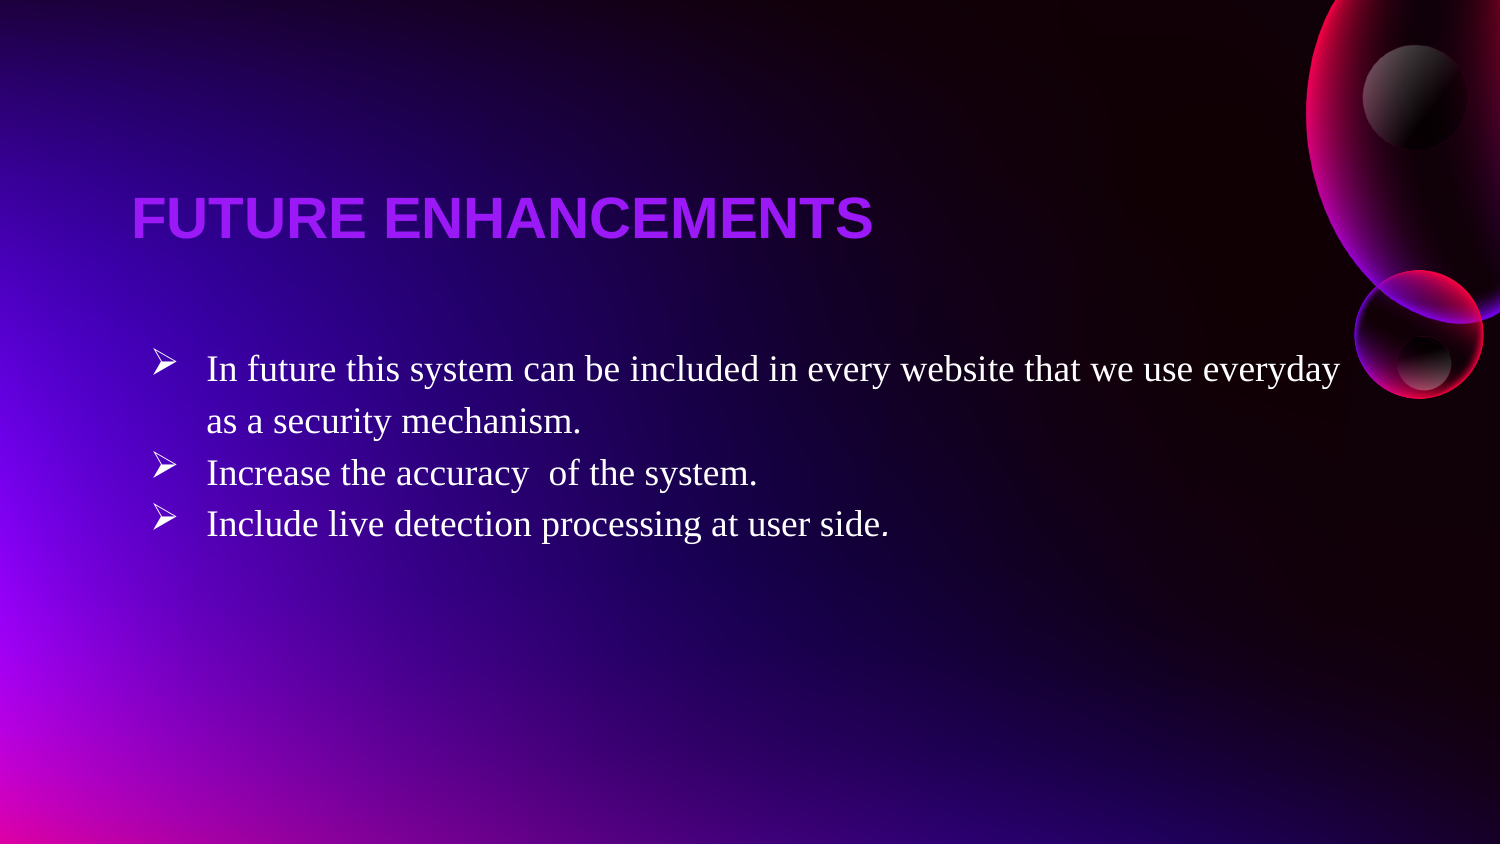

# FUTURE ENHANCEMENTS
In future this system can be included in every website that we use everyday as a security mechanism.
Increase the accuracy  of the system.
Include live detection processing at user side.